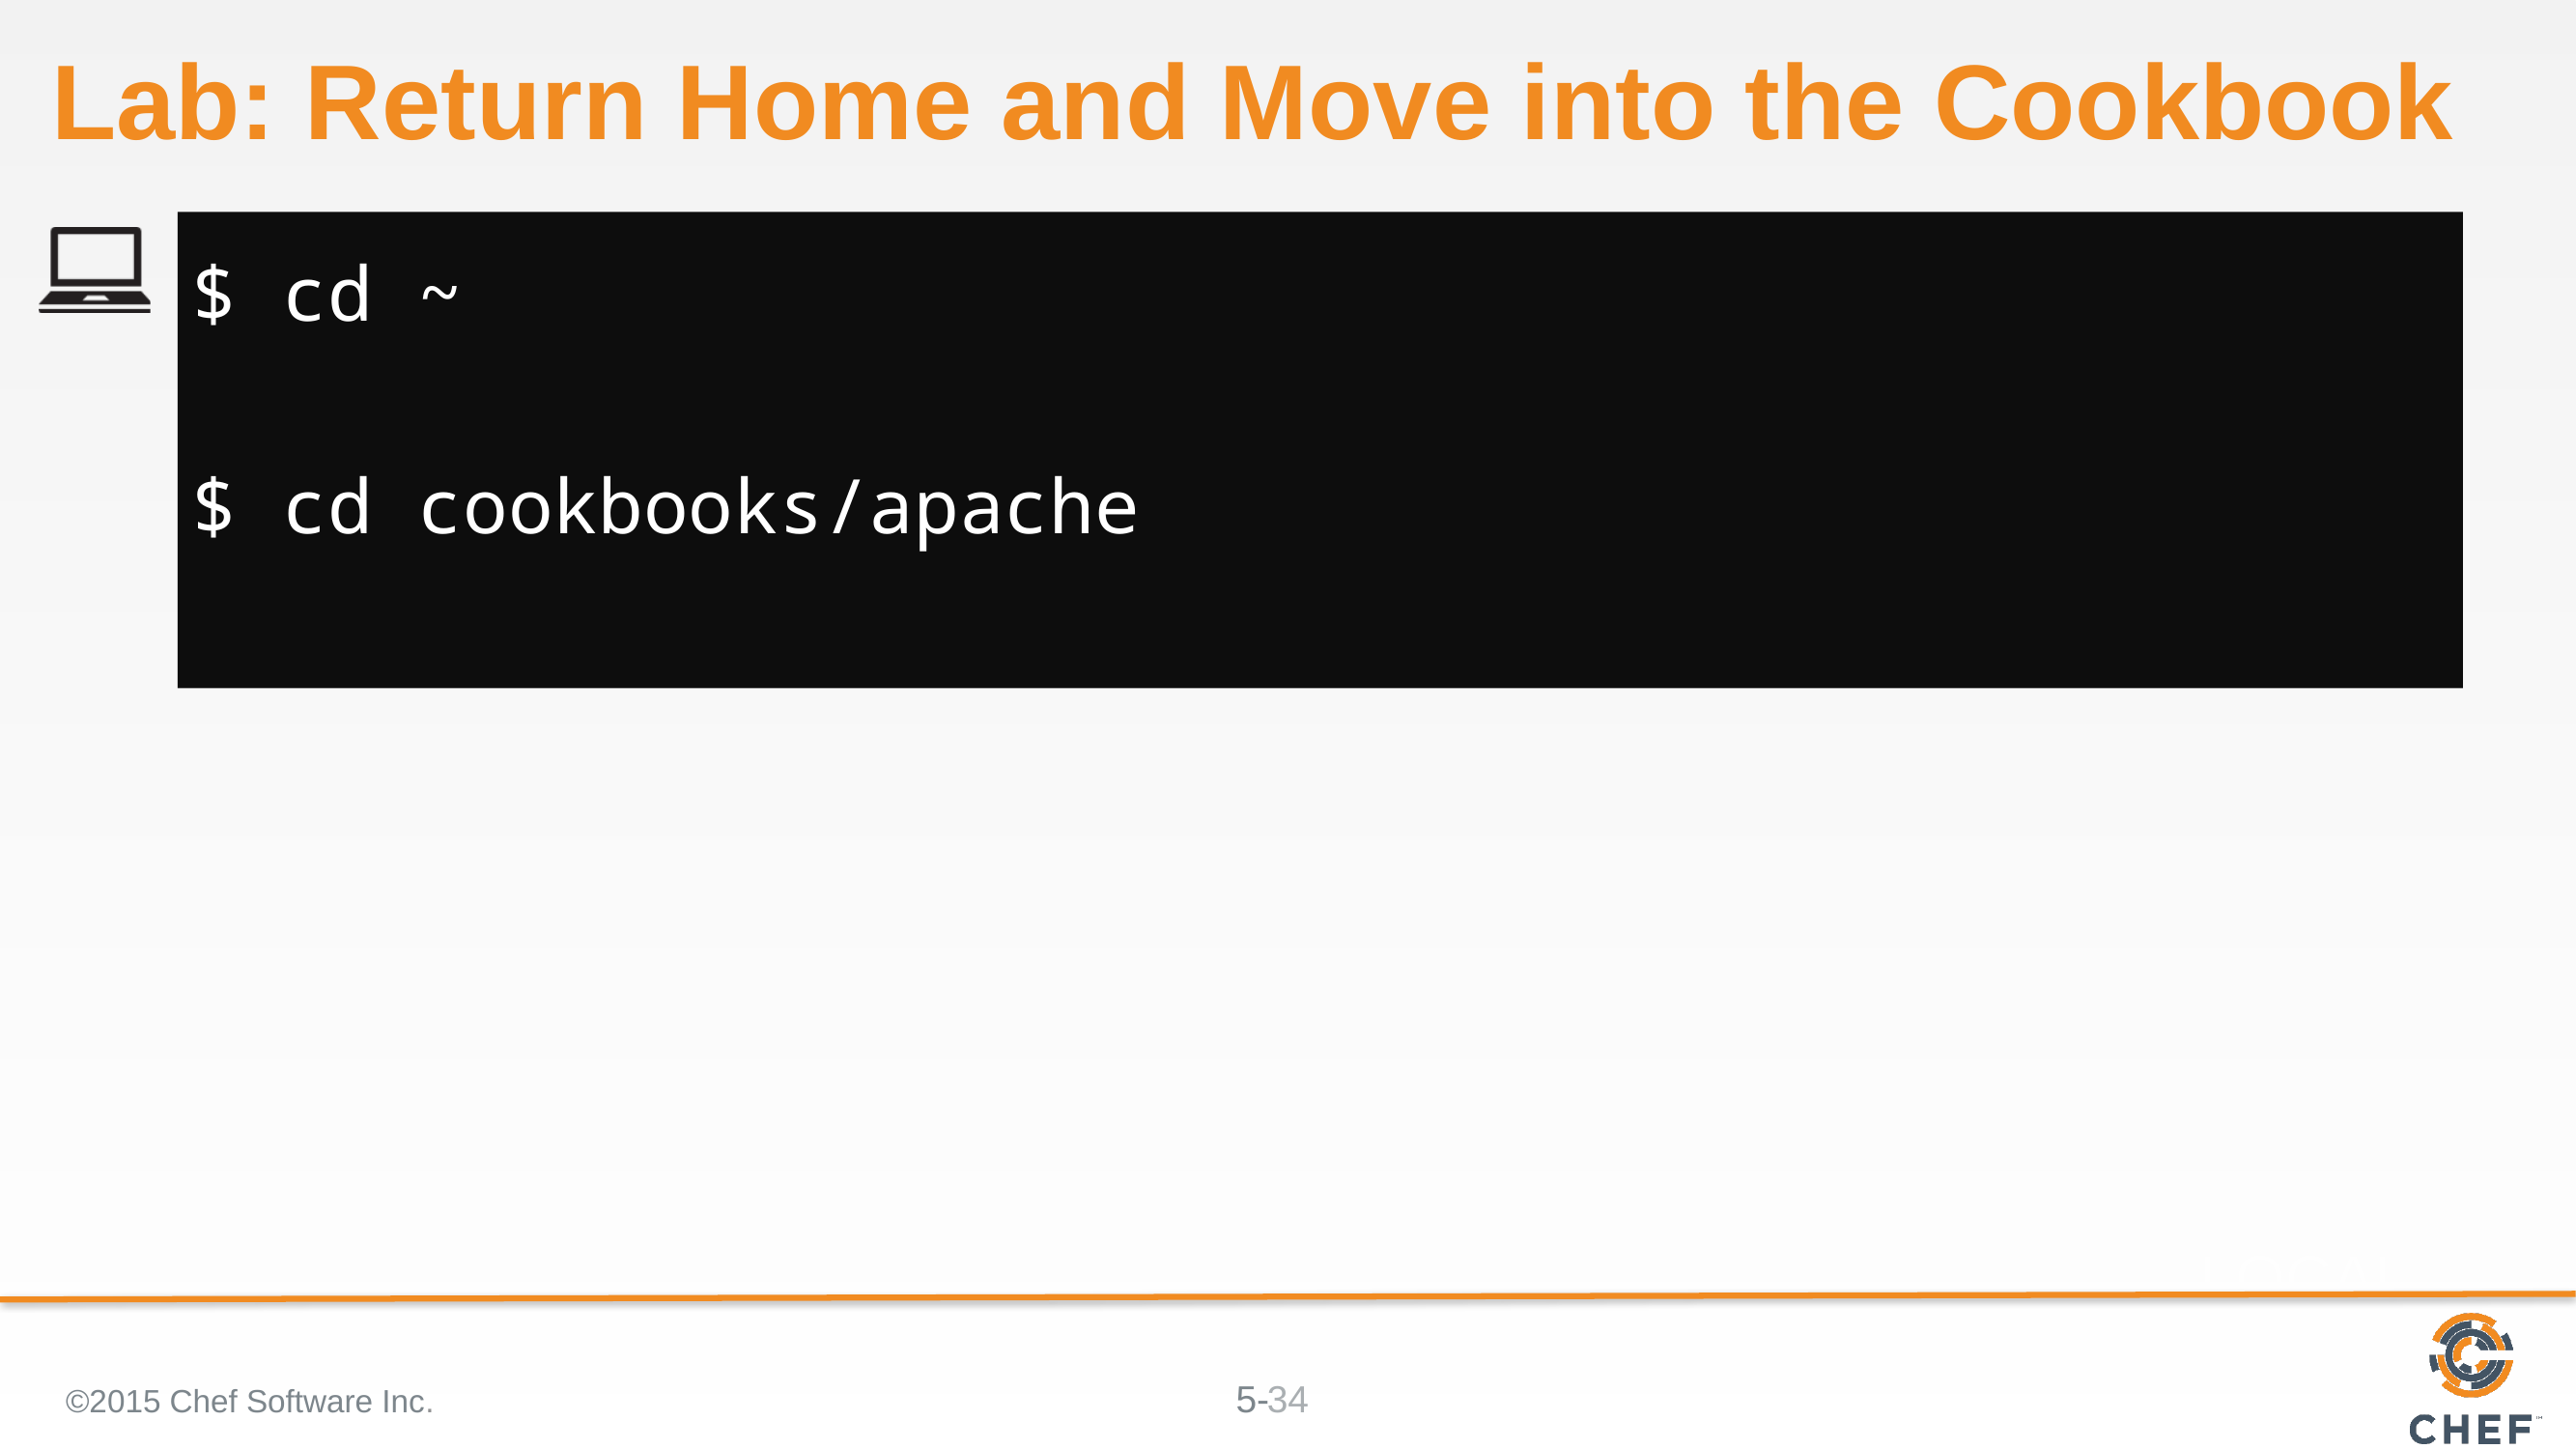

# Lab: Return Home and Move into the Cookbook
$ cd ~

$ cd cookbooks/apache

©2015 Chef Software Inc.
34